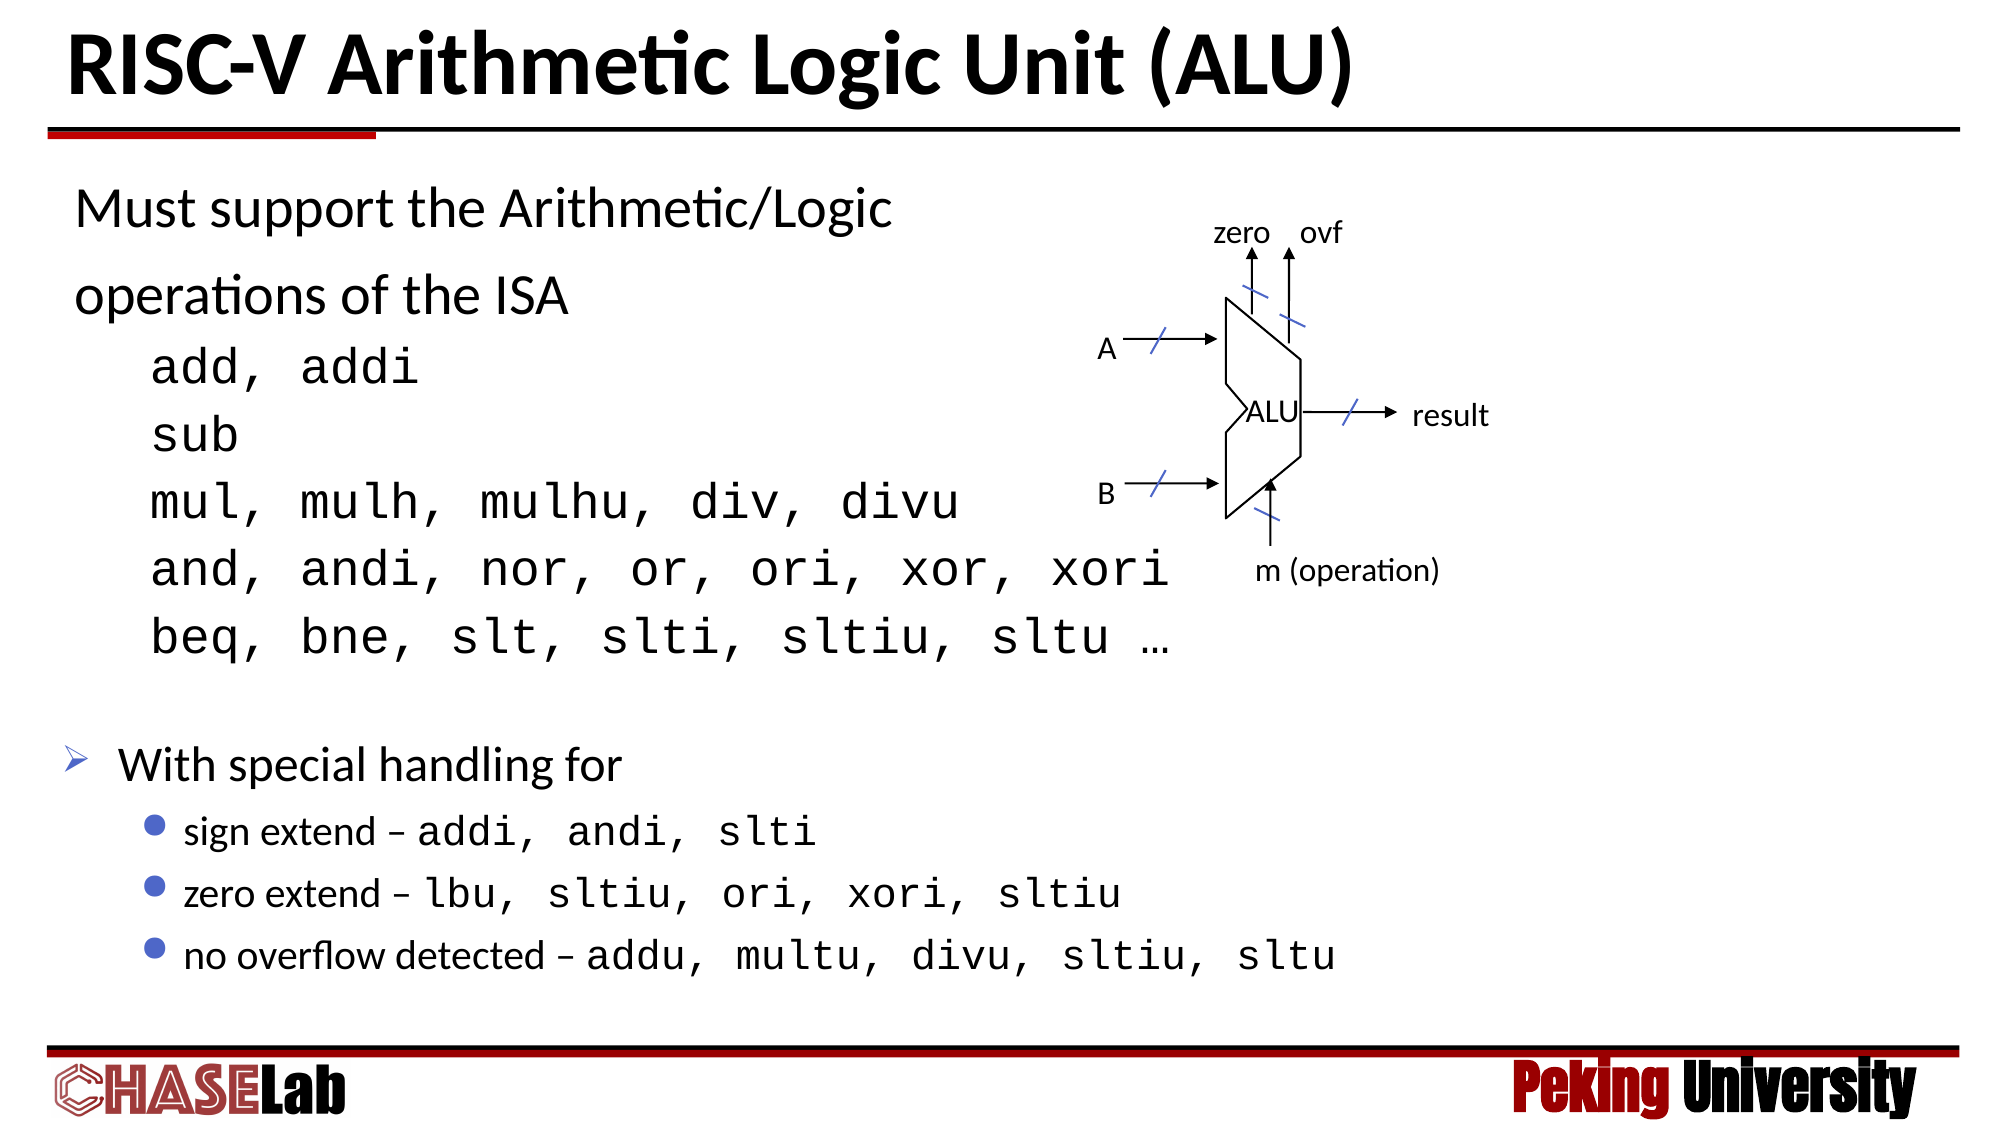

# RISC-V Arithmetic Logic Unit (ALU)
Must support the Arithmetic/Logic
operations of the ISA
add, addi
sub
mul, mulh, mulhu, div, divu
and, andi, nor, or, ori, xor, xori
beq, bne, slt, slti, sltiu, sltu …
zero
ovf

A

ALU
result

B

m (operation)
With special handling for
sign extend – addi, andi, slti
zero extend – lbu, sltiu, ori, xori, sltiu
no overflow detected – addu, multu, divu, sltiu, sltu